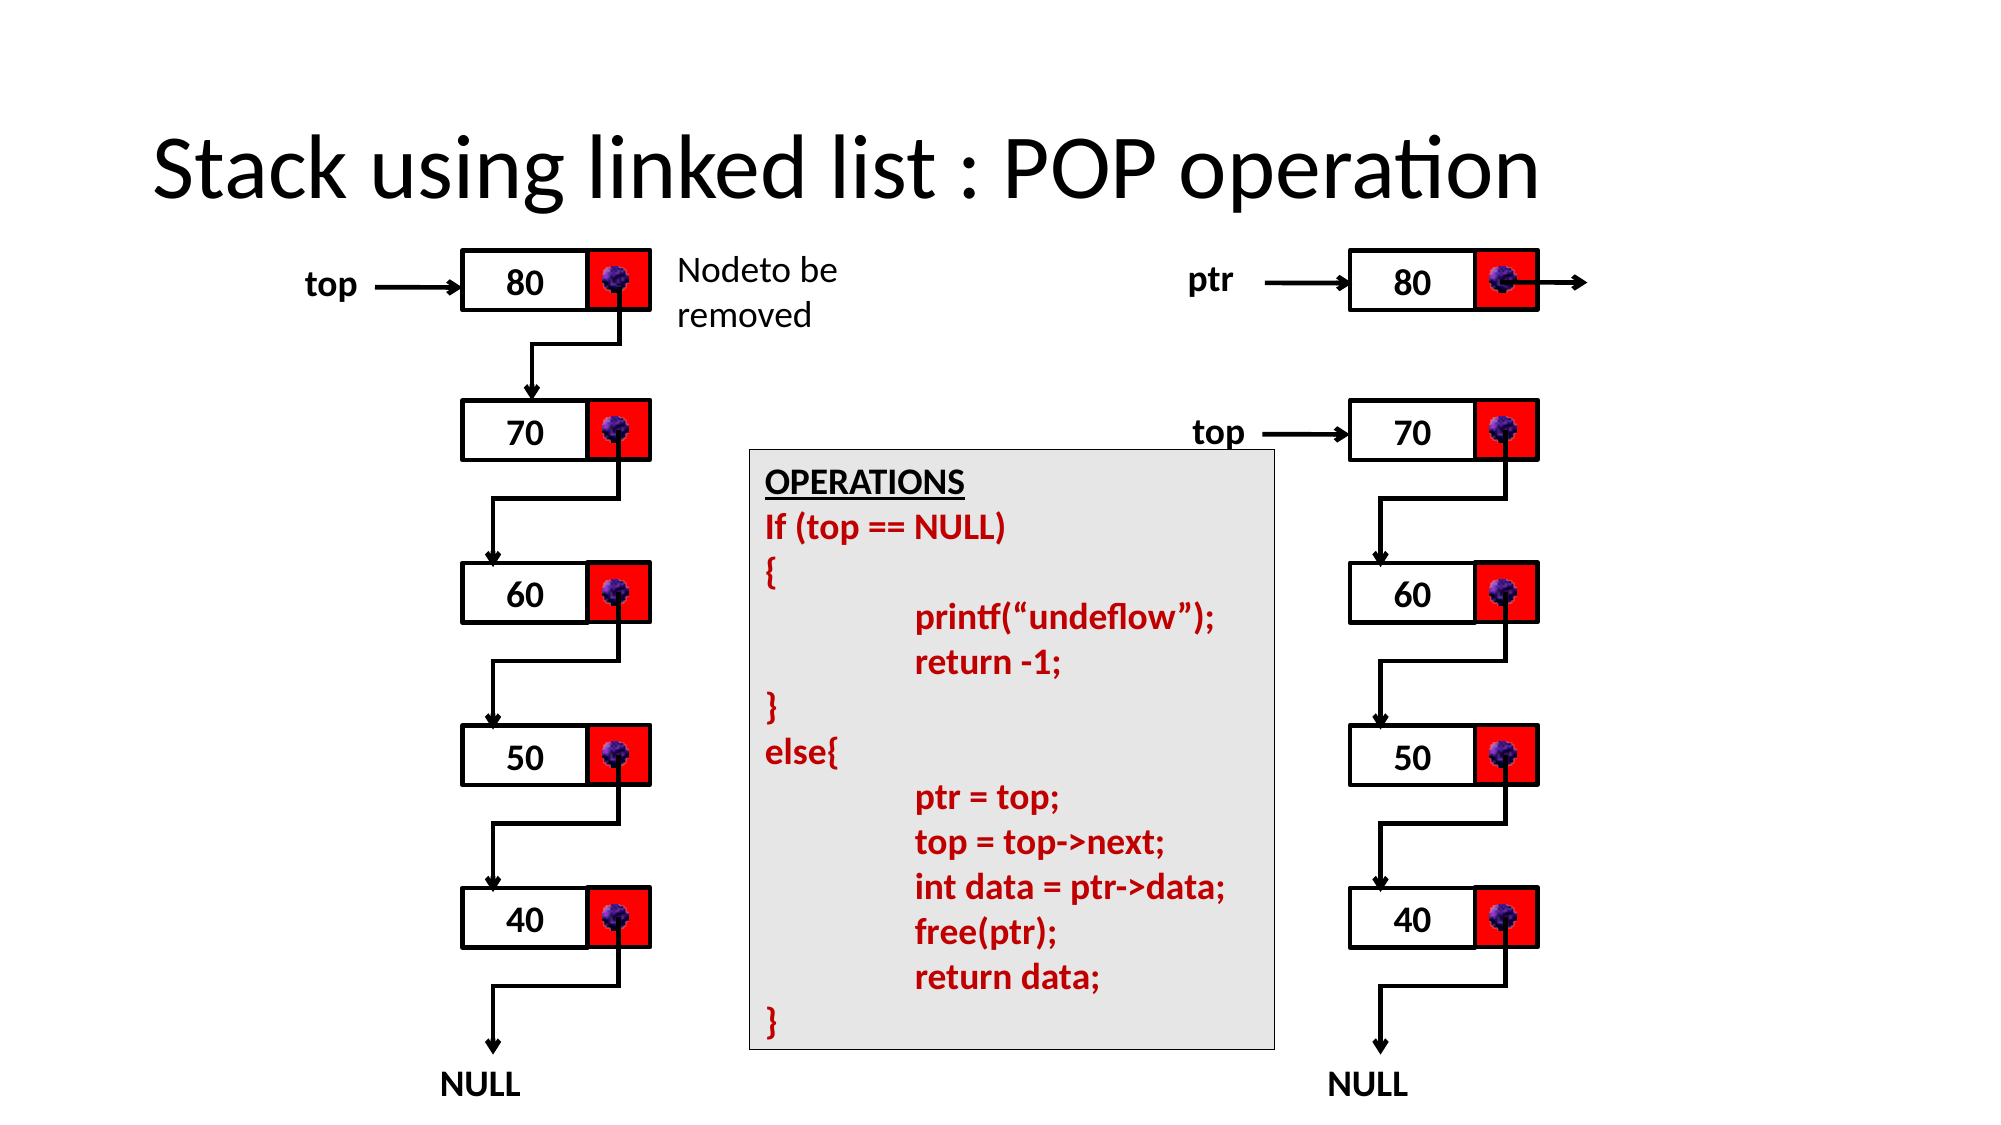

# Stack using linked list : POP operation
Nodeto be removed

80
top

70

60

50

40
NULL
ptr

80
top

70

60

50

40
NULL
OPERATIONS
If (top == NULL)
{
	printf(“undeflow”);
	return -1;
}
else{
	ptr = top;
	top = top->next;
	int data = ptr->data;
	free(ptr);
	return data;
}